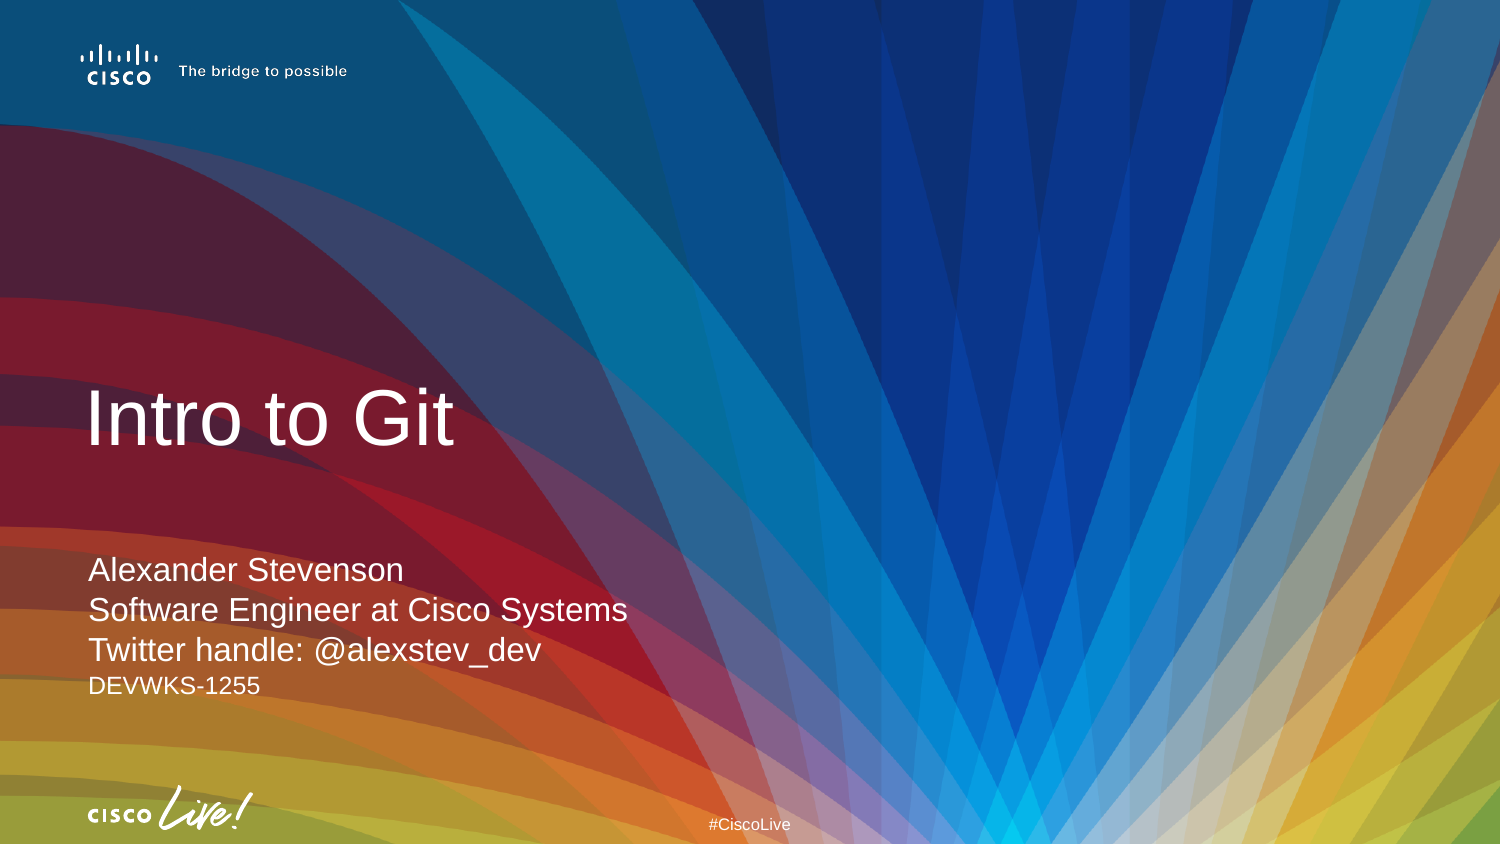

# Intro to Git
Alexander Stevenson
Software Engineer at Cisco Systems
Twitter handle: @alexstev_dev
DEVWKS-1255